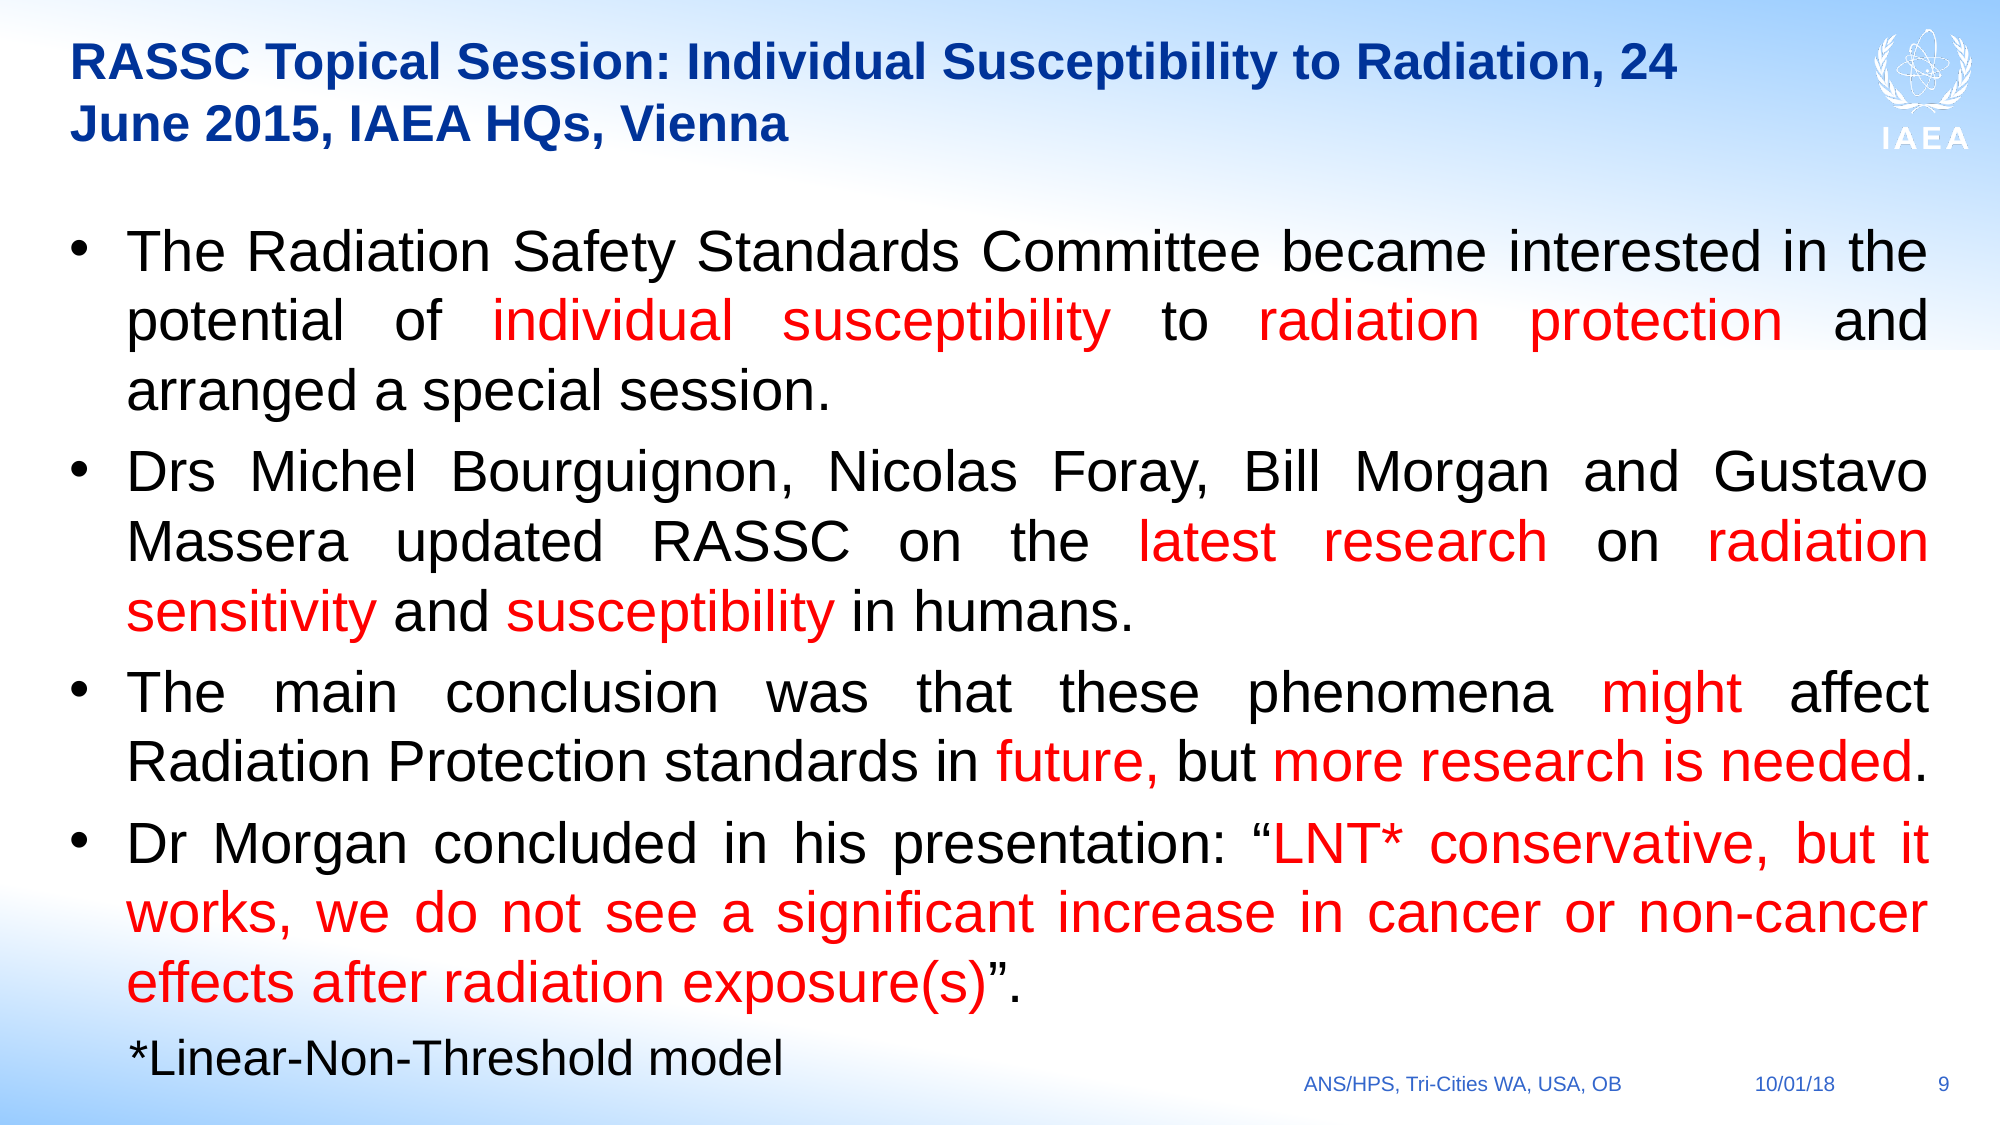

# RASSC Topical Session: Individual Susceptibility to Radiation, 24 June 2015, IAEA HQs, Vienna
The Radiation Safety Standards Committee became interested in the potential of individual susceptibility to radiation protection and arranged a special session.
Drs Michel Bourguignon, Nicolas Foray, Bill Morgan and Gustavo Massera updated RASSC on the latest research on radiation sensitivity and susceptibility in humans.
The main conclusion was that these phenomena might affect Radiation Protection standards in future, but more research is needed.
Dr Morgan concluded in his presentation: “LNT* conservative, but it works, we do not see a significant increase in cancer or non-cancer effects after radiation exposure(s)”.
*Linear-Non-Threshold model
ANS/HPS, Tri-Cities WA, USA, OB
10/01/18
9